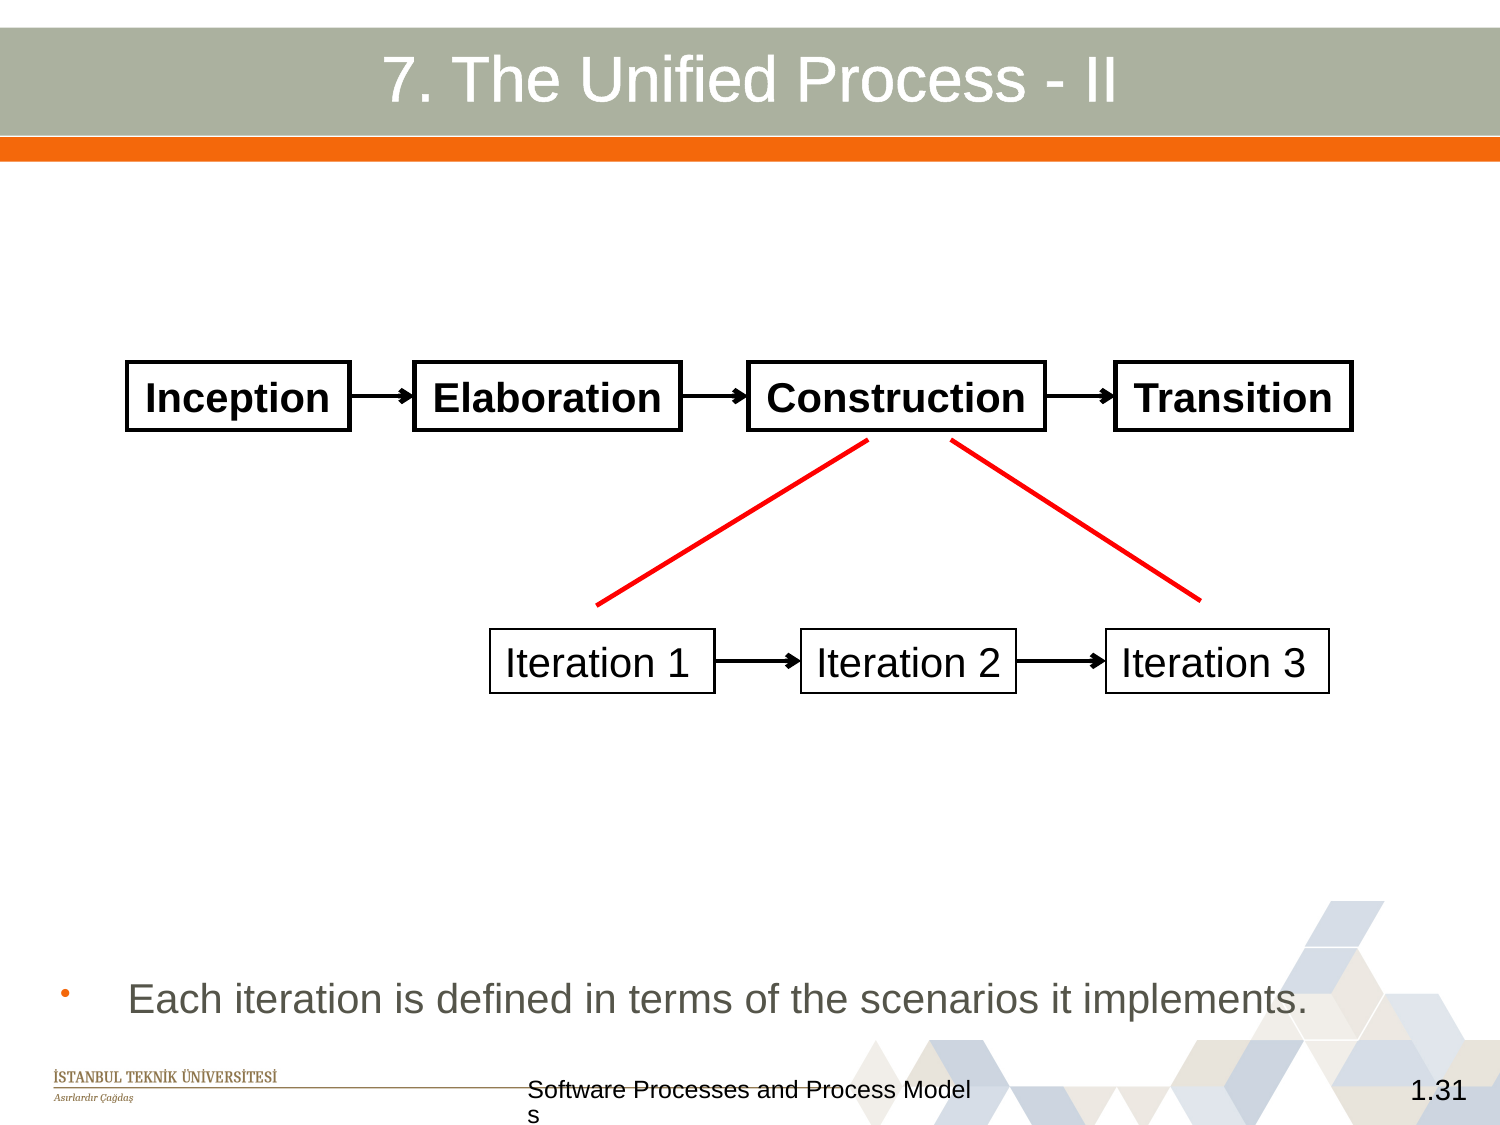

# 7. The Unified Process - II

Inception
Elaboration
Construction
Transition

Iteration 1
Iteration 2
Iteration 3
 Each iteration is defined in terms of the scenarios it implements.
Software Processes and Process Models
1.31